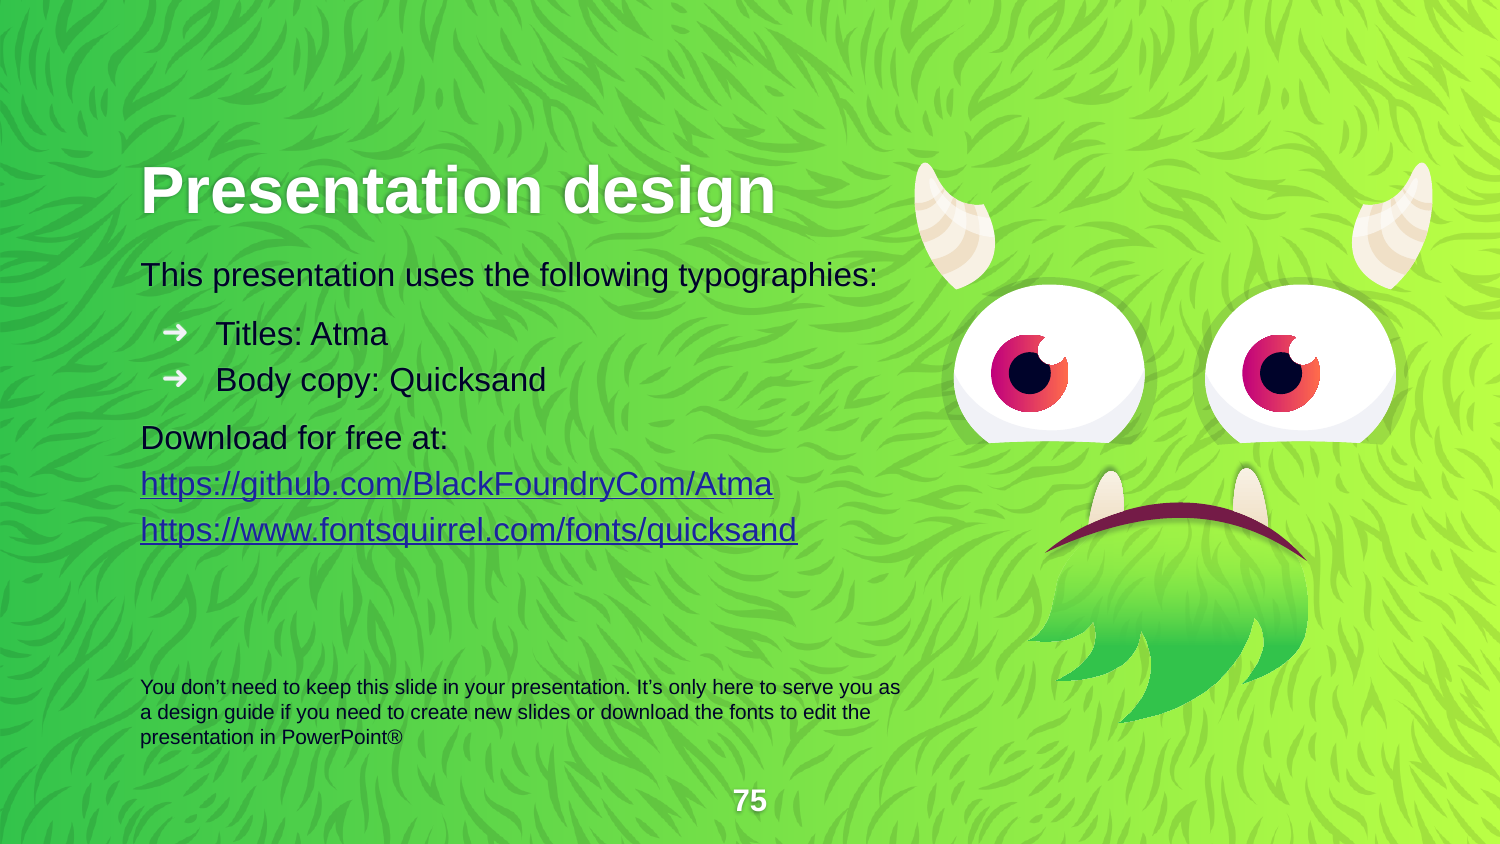

# Presentation design

This presentation uses the following typographies:
Titles: Atma
Body copy: Quicksand
Download for free at:
https://github.com/BlackFoundryCom/Atma
https://www.fontsquirrel.com/fonts/quicksand

You don’t need to keep this slide in your presentation. It’s only here to serve you as a design guide if you need to create new slides or download the fonts to edit the presentation in PowerPoint®

75